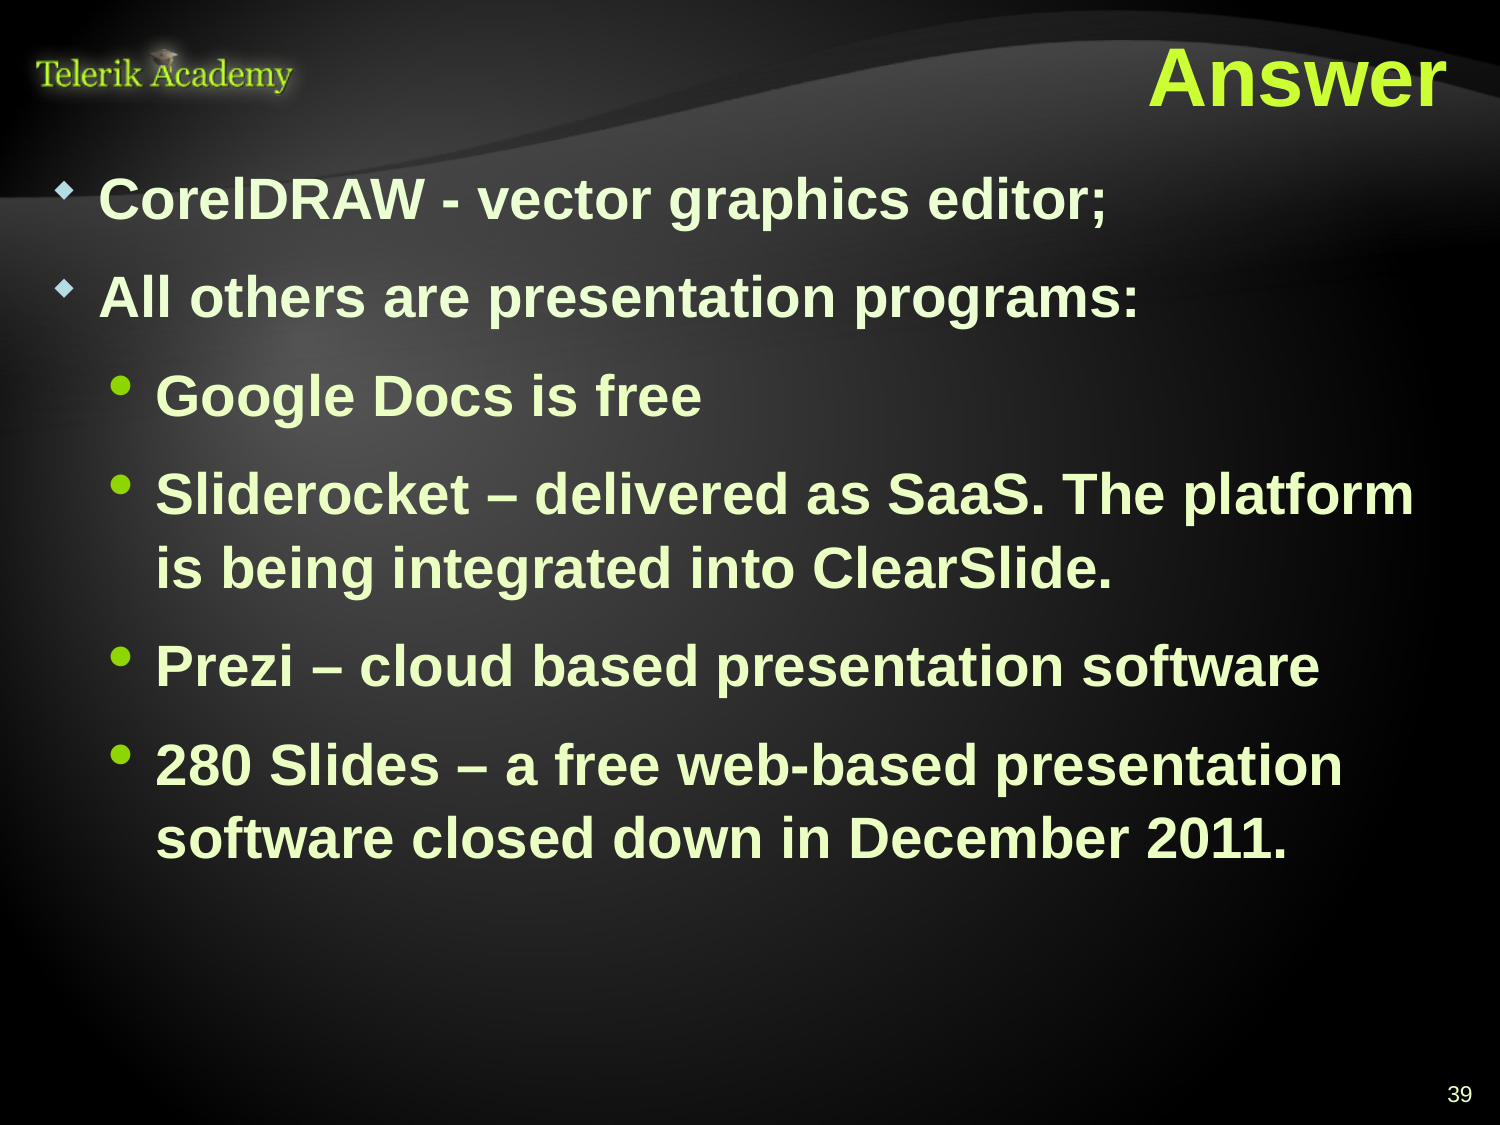

# Answer
CorelDRAW - vector graphics editor;
All others are presentation programs:
Google Docs is free
Sliderocket – delivered as SaaS. The platform is being integrated into ClearSlide.
Prezi – cloud based presentation software
280 Slides – a free web-based presentation software closed down in December 2011.
39